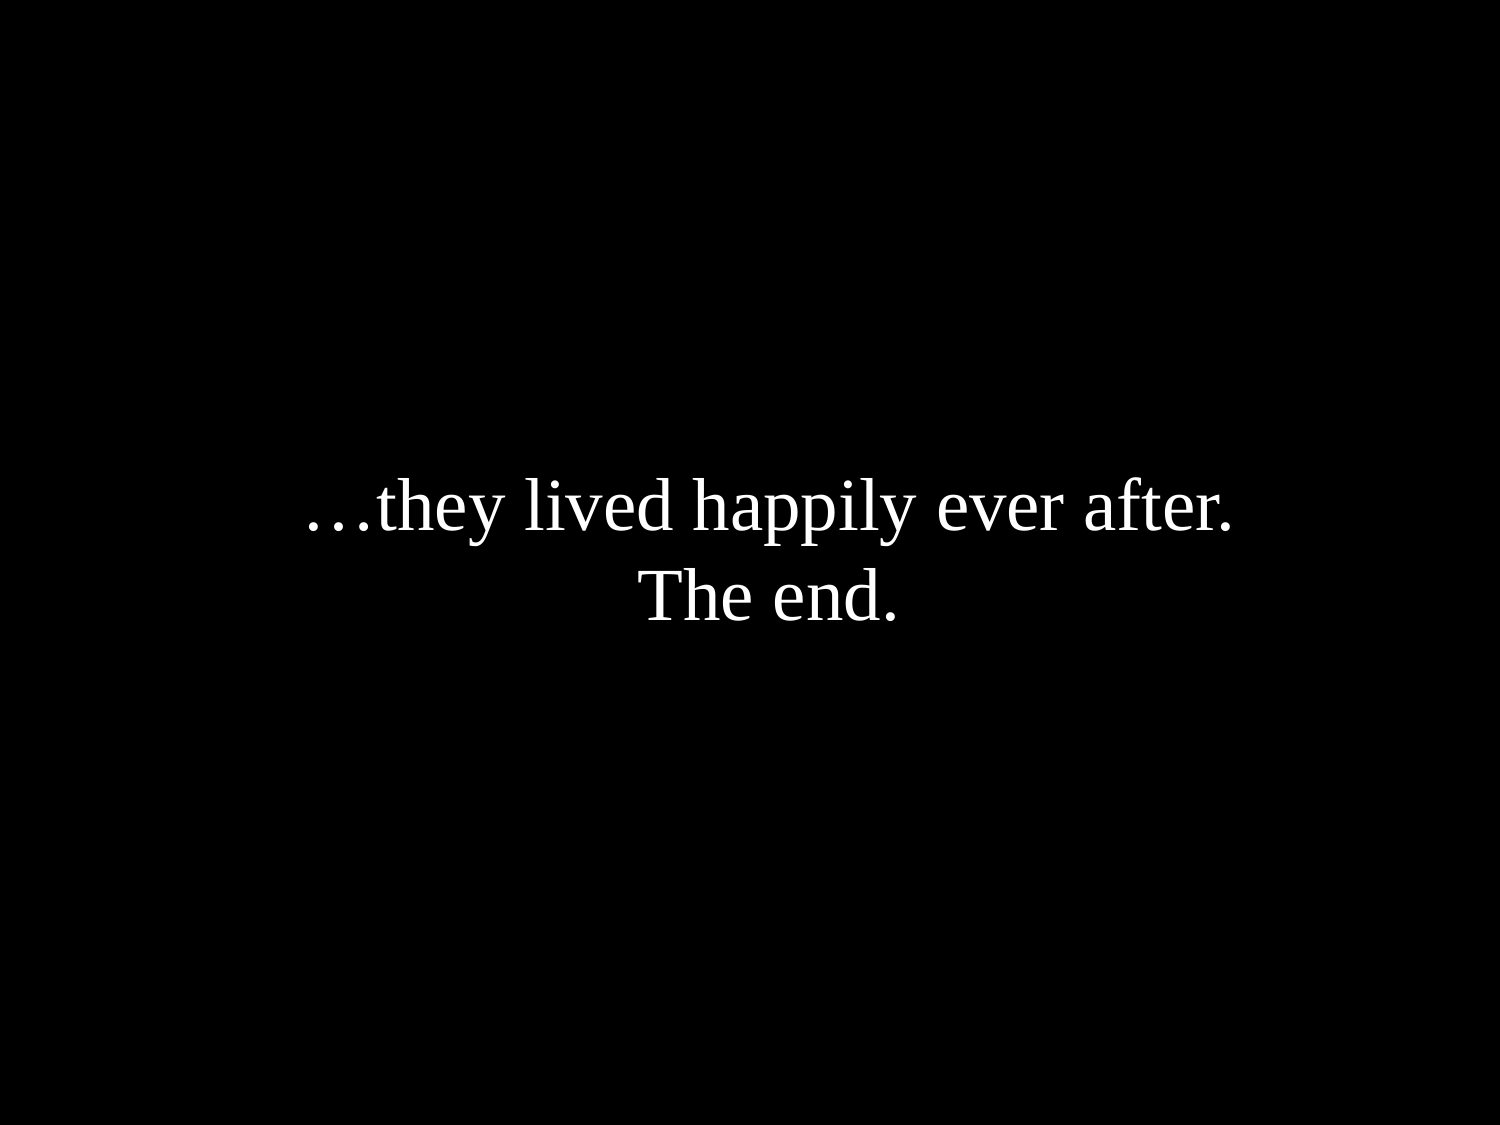

…they lived happily ever after.
The end.